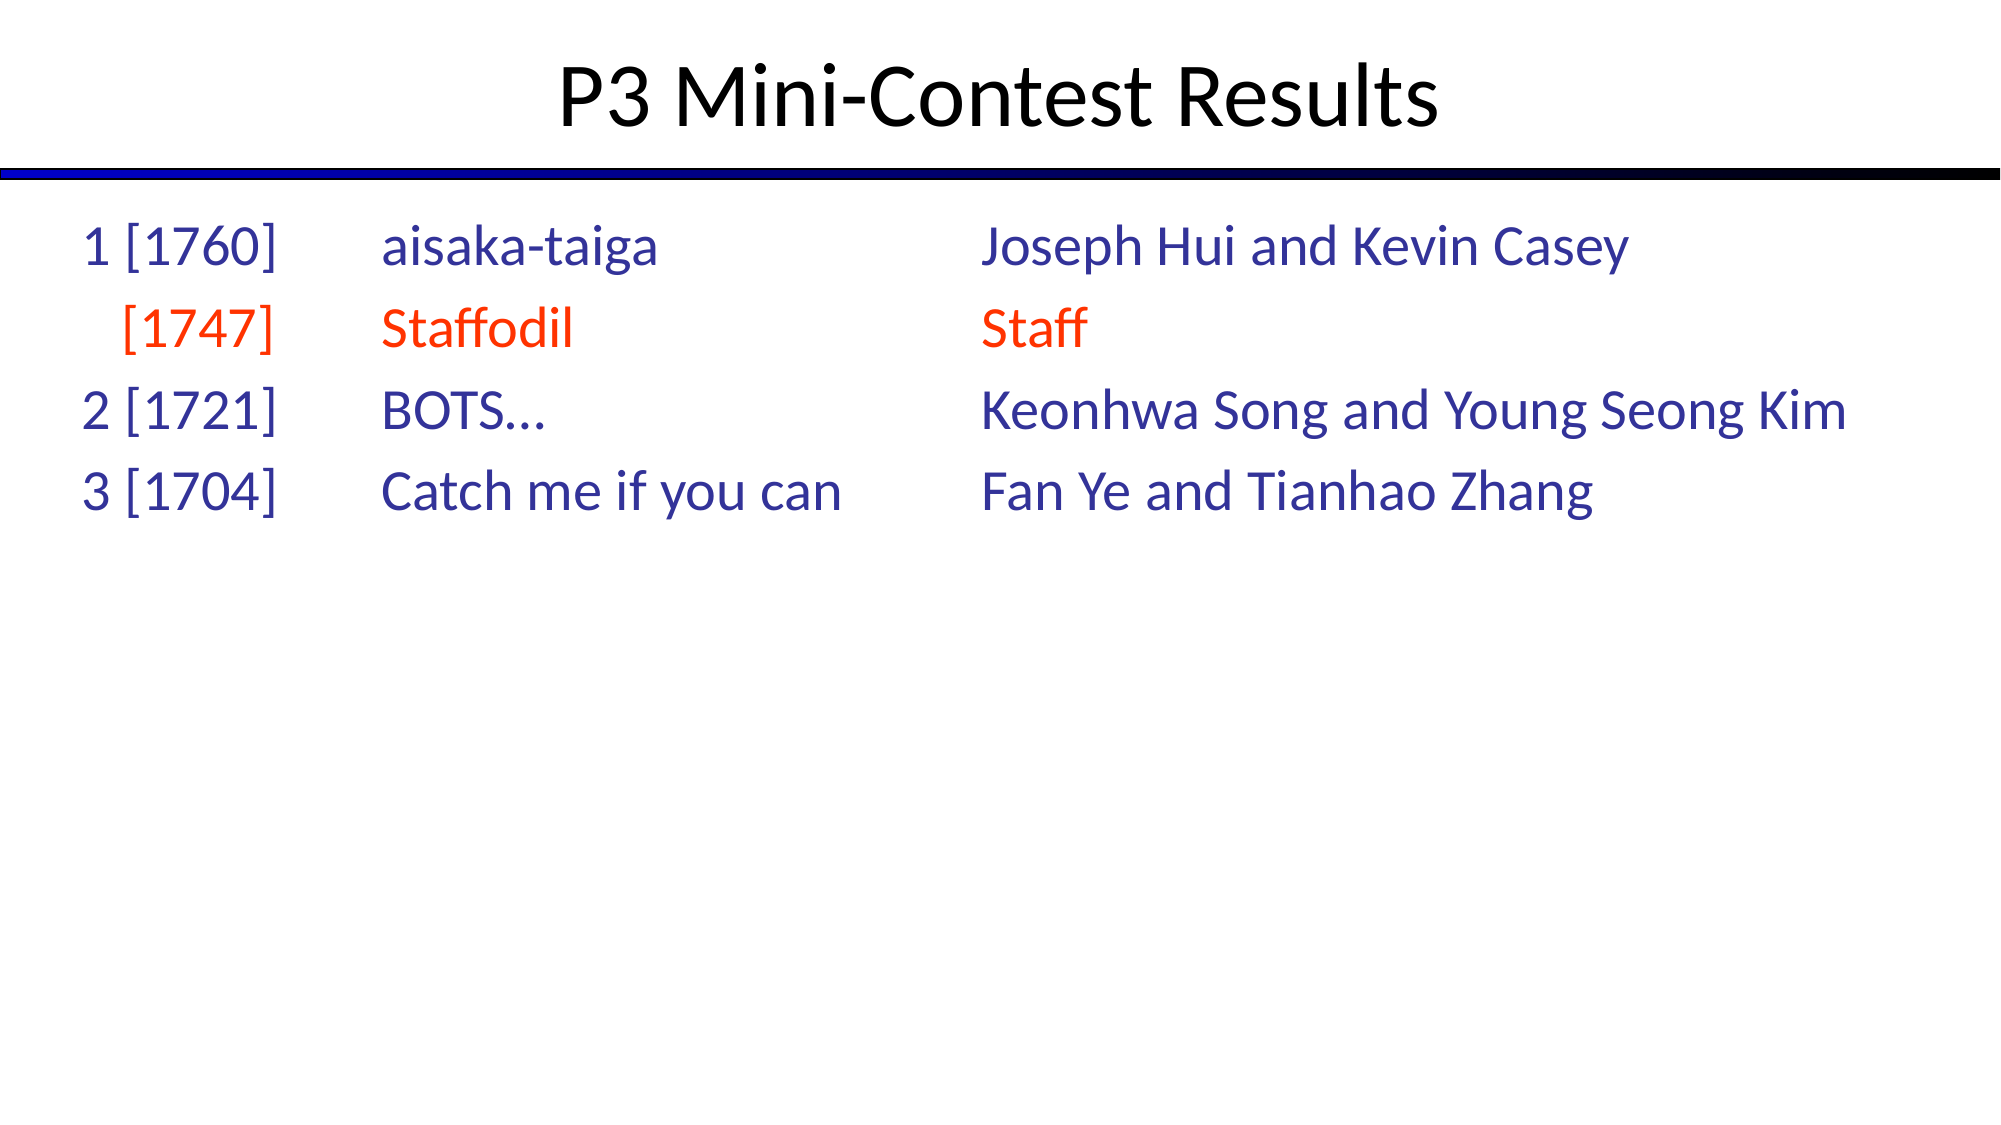

# P3 Mini-Contest Results
1 [1760]	aisaka-taiga			Joseph Hui and Kevin Casey
   [1747]	Staffodil			Staff
2 [1721]	BOTS…			Keonhwa Song and Young Seong Kim
3 [1704]	Catch me if you can	Fan Ye and Tianhao Zhang